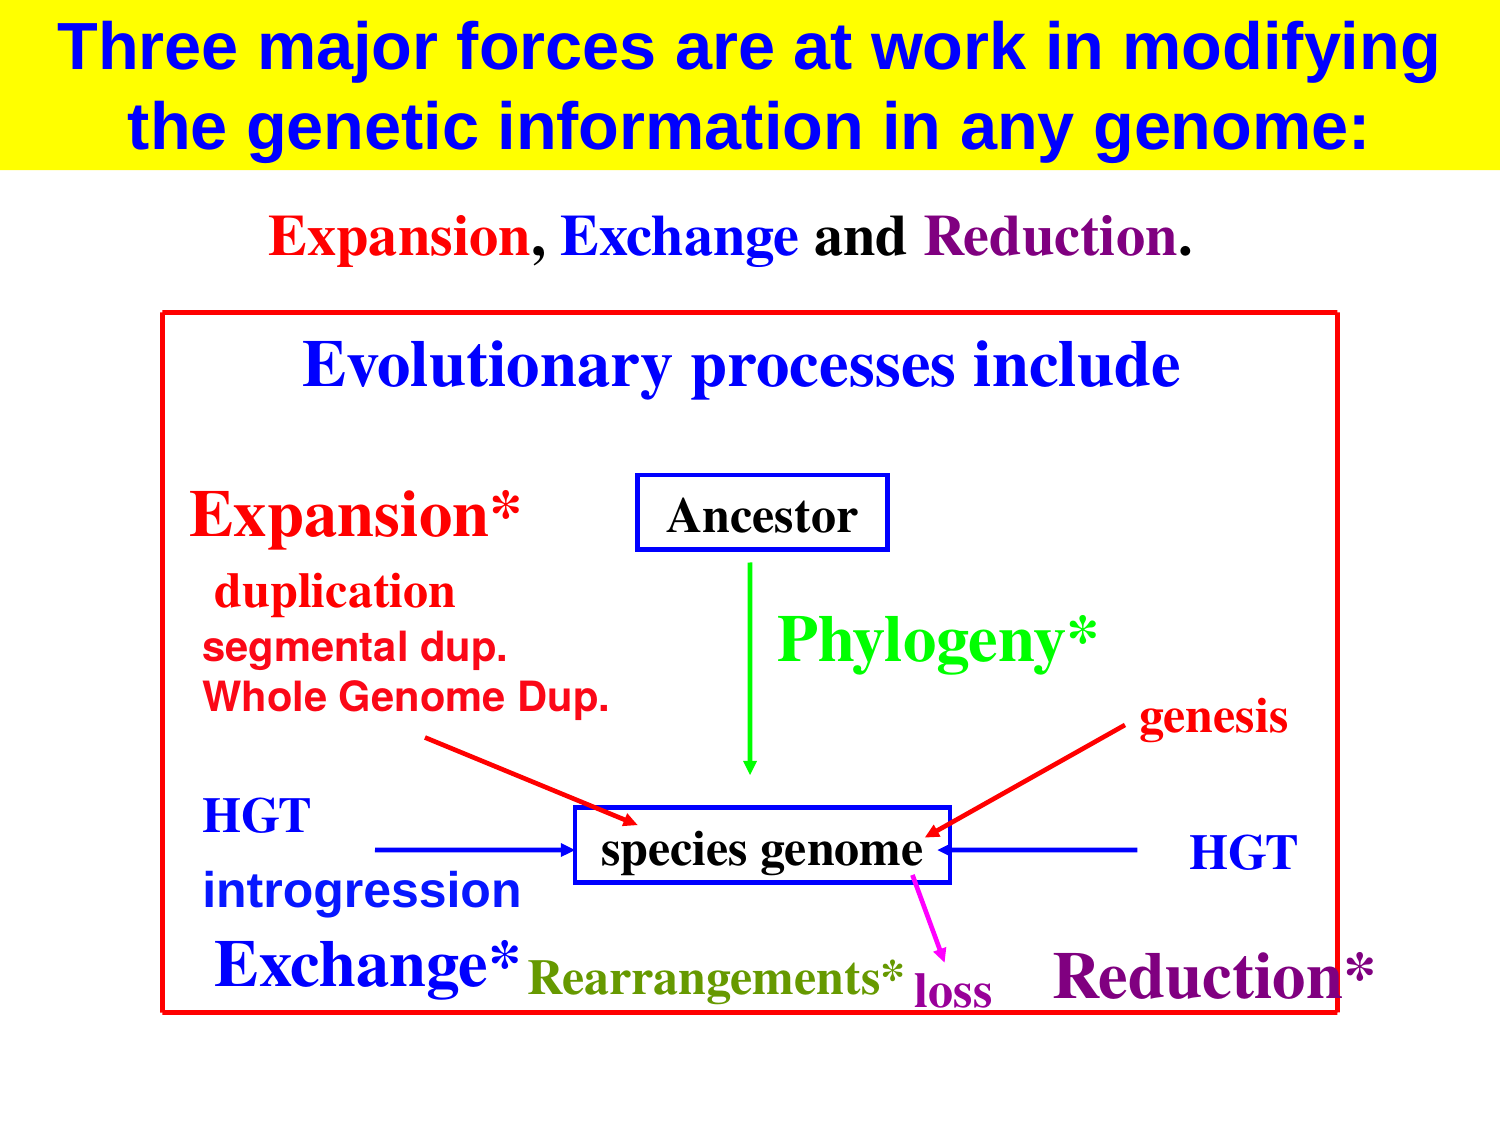

Three major forces are at work in modifying the genetic information in any genome:
Expansion, Exchange and Reduction.

Evolutionary processes include

Ancestor
Phylogeny*
species genome

Expansion*
duplication
segmental dup.
Whole Genome Dup.
genesis

HGT
HGT

Exchange*
introgression

Reduction*
loss
Rearrangements*